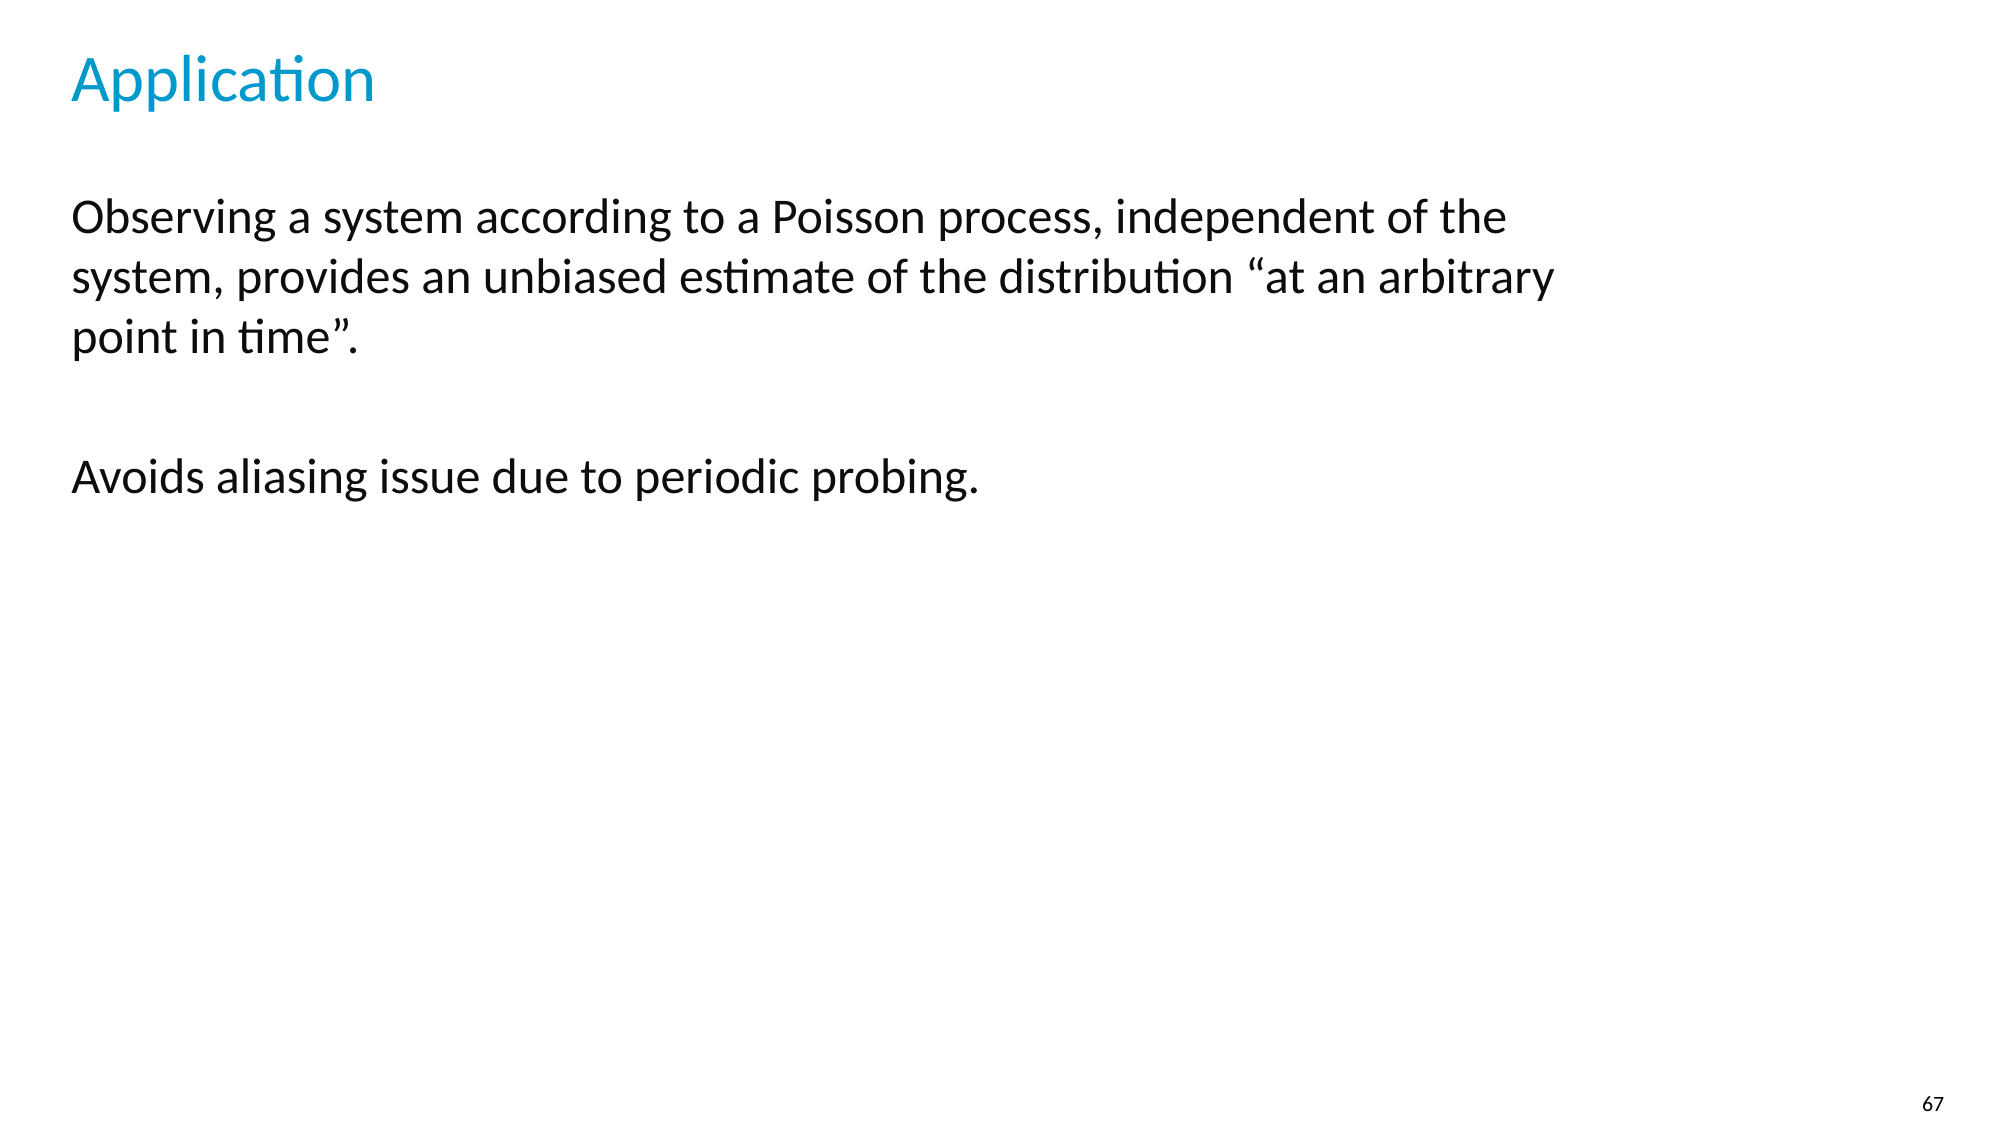

# Application
Observing a system according to a Poisson process, independent of the system, provides an unbiased estimate of the distribution “at an arbitrary point in time”.

Avoids aliasing issue due to periodic probing.
67